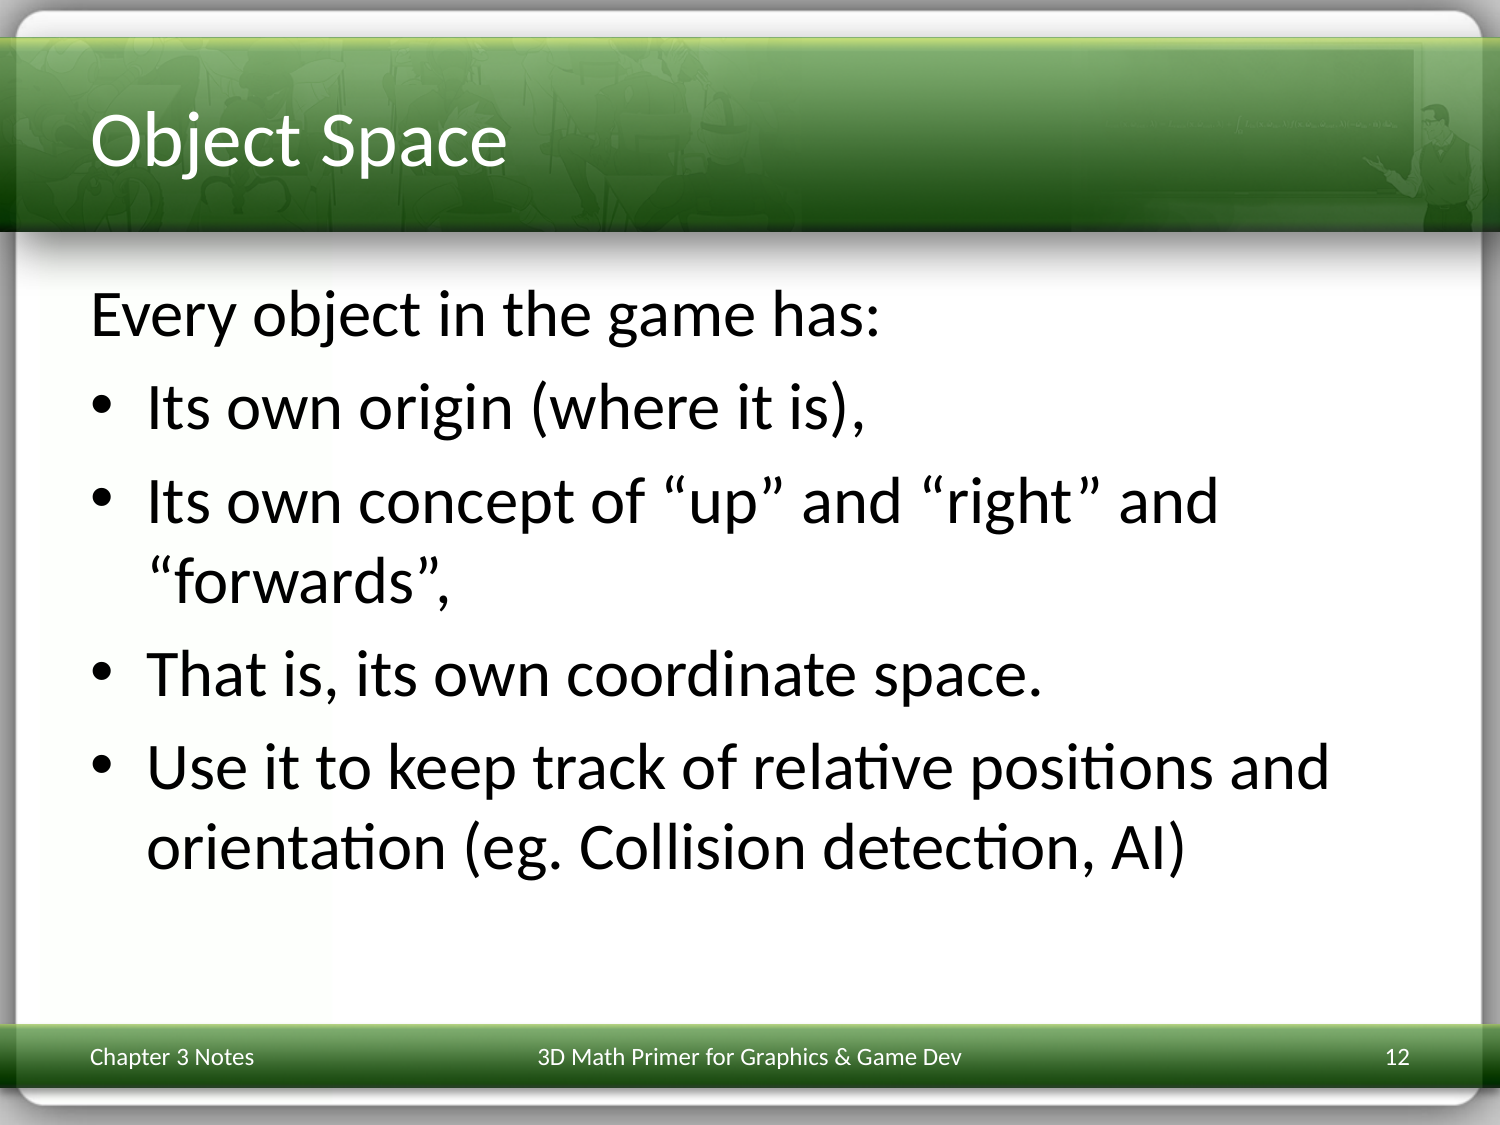

# Object Space
Every object in the game has:
Its own origin (where it is),
Its own concept of “up” and “right” and “forwards”,
That is, its own coordinate space.
Use it to keep track of relative positions and orientation (eg. Collision detection, AI)
Chapter 3 Notes
3D Math Primer for Graphics & Game Dev
12